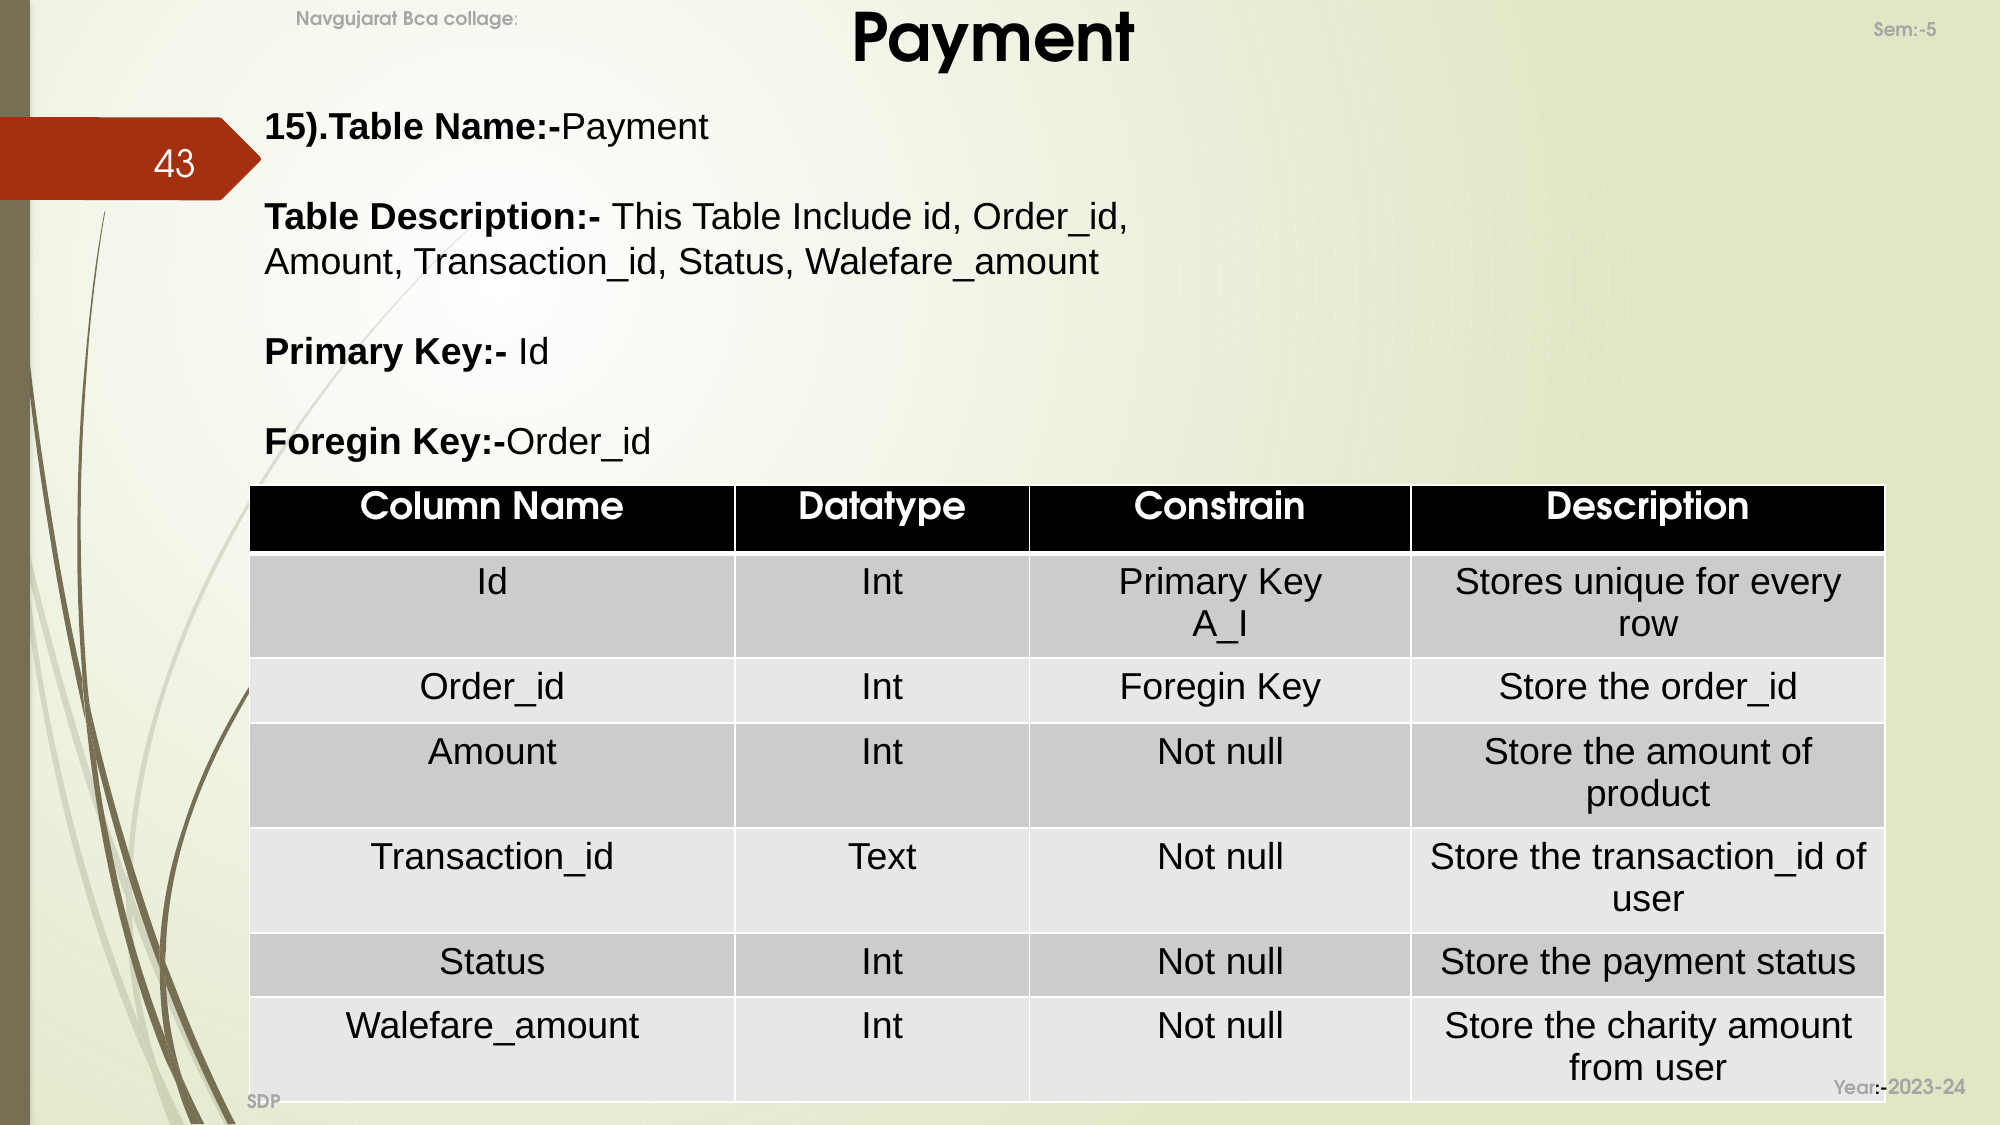

Payment
Navgujarat Bca collage:
Sem:-5
15).Table Name:-Payment

Table Description:- This Table Include id, Order_id, Amount, Transaction_id, Status, Walefare_amount

Primary Key:- Id

Foregin Key:-Order_id
43
| Column Name | Datatype | Constrain | Description |
| --- | --- | --- | --- |
| Id | Int | Primary Key A\_I | Stores unique for every row |
| Order\_id | Int | Foregin Key | Store the order\_id |
| Amount | Int | Not null | Store the amount of product |
| Transaction\_id | Text | Not null | Store the transaction\_id of user |
| Status | Int | Not null | Store the payment status |
| Walefare\_amount | Int | Not null | Store the charity amount from user |
Batch No:
Batch No:
Batch No:
Year:-2023-24
SDP